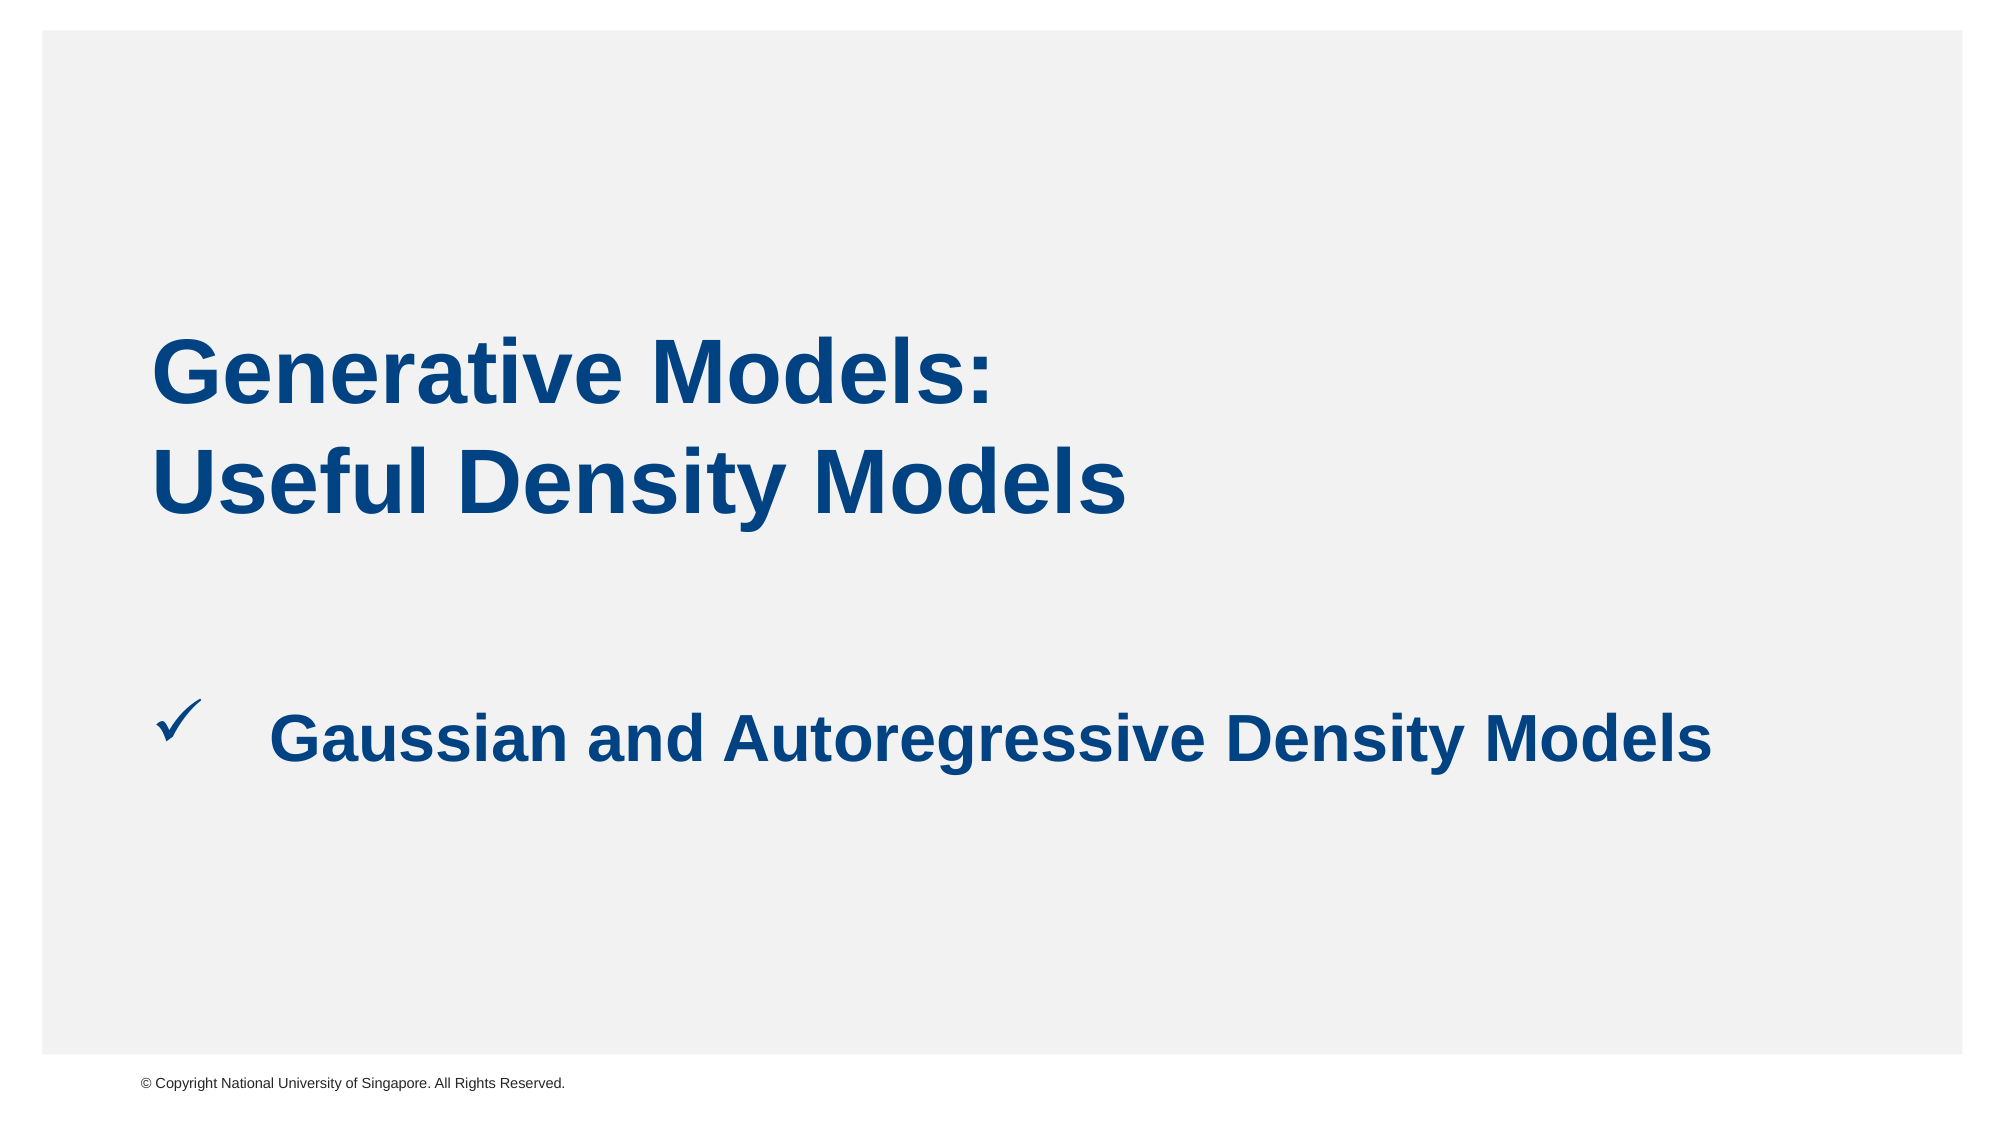

# Generative Models: Useful Density Models
Gaussian and Autoregressive Density Models